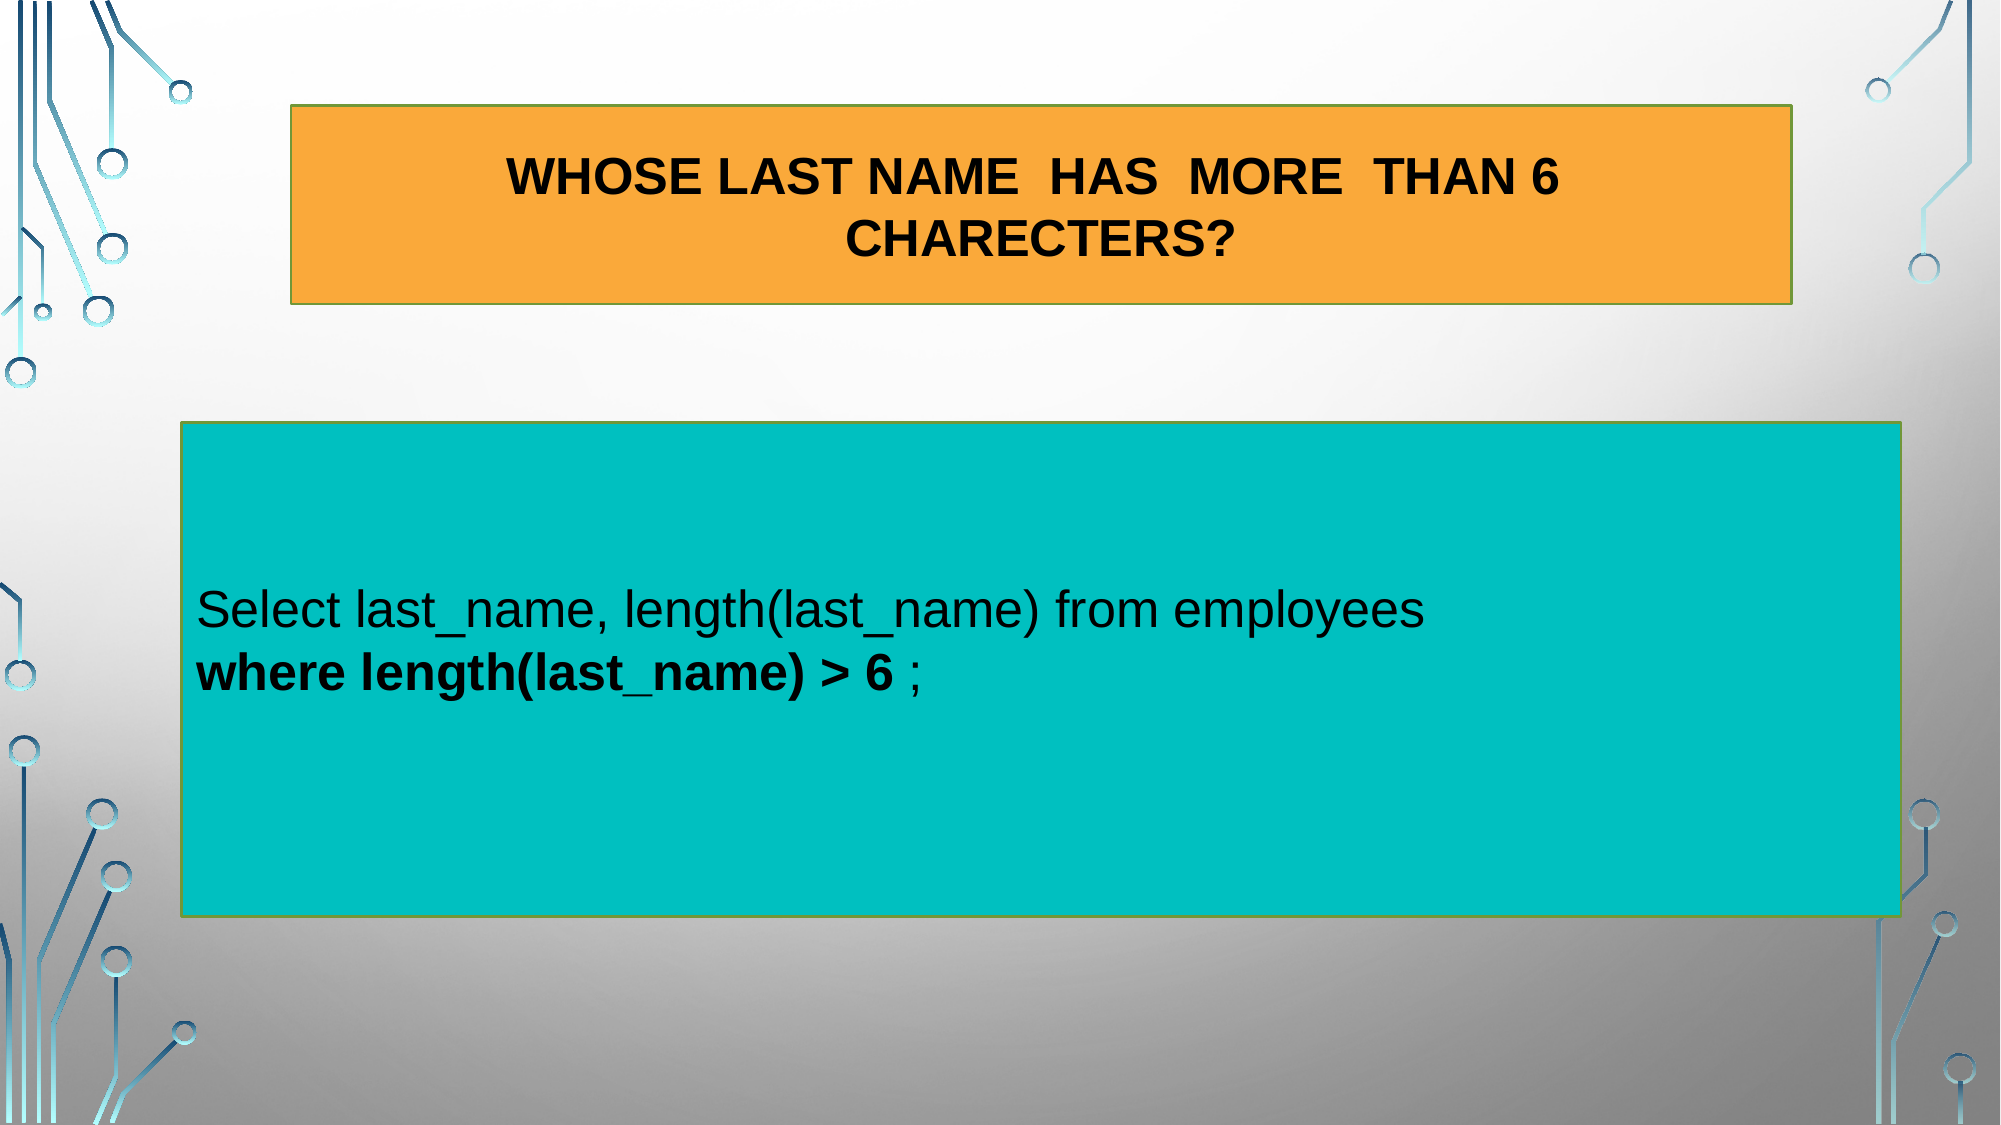

WHOSE LAST NAME  HAS  MORE  THAN 6  CHARECTERS?
Select last_name, length(last_name) from employees
where length(last_name) > 6 ;